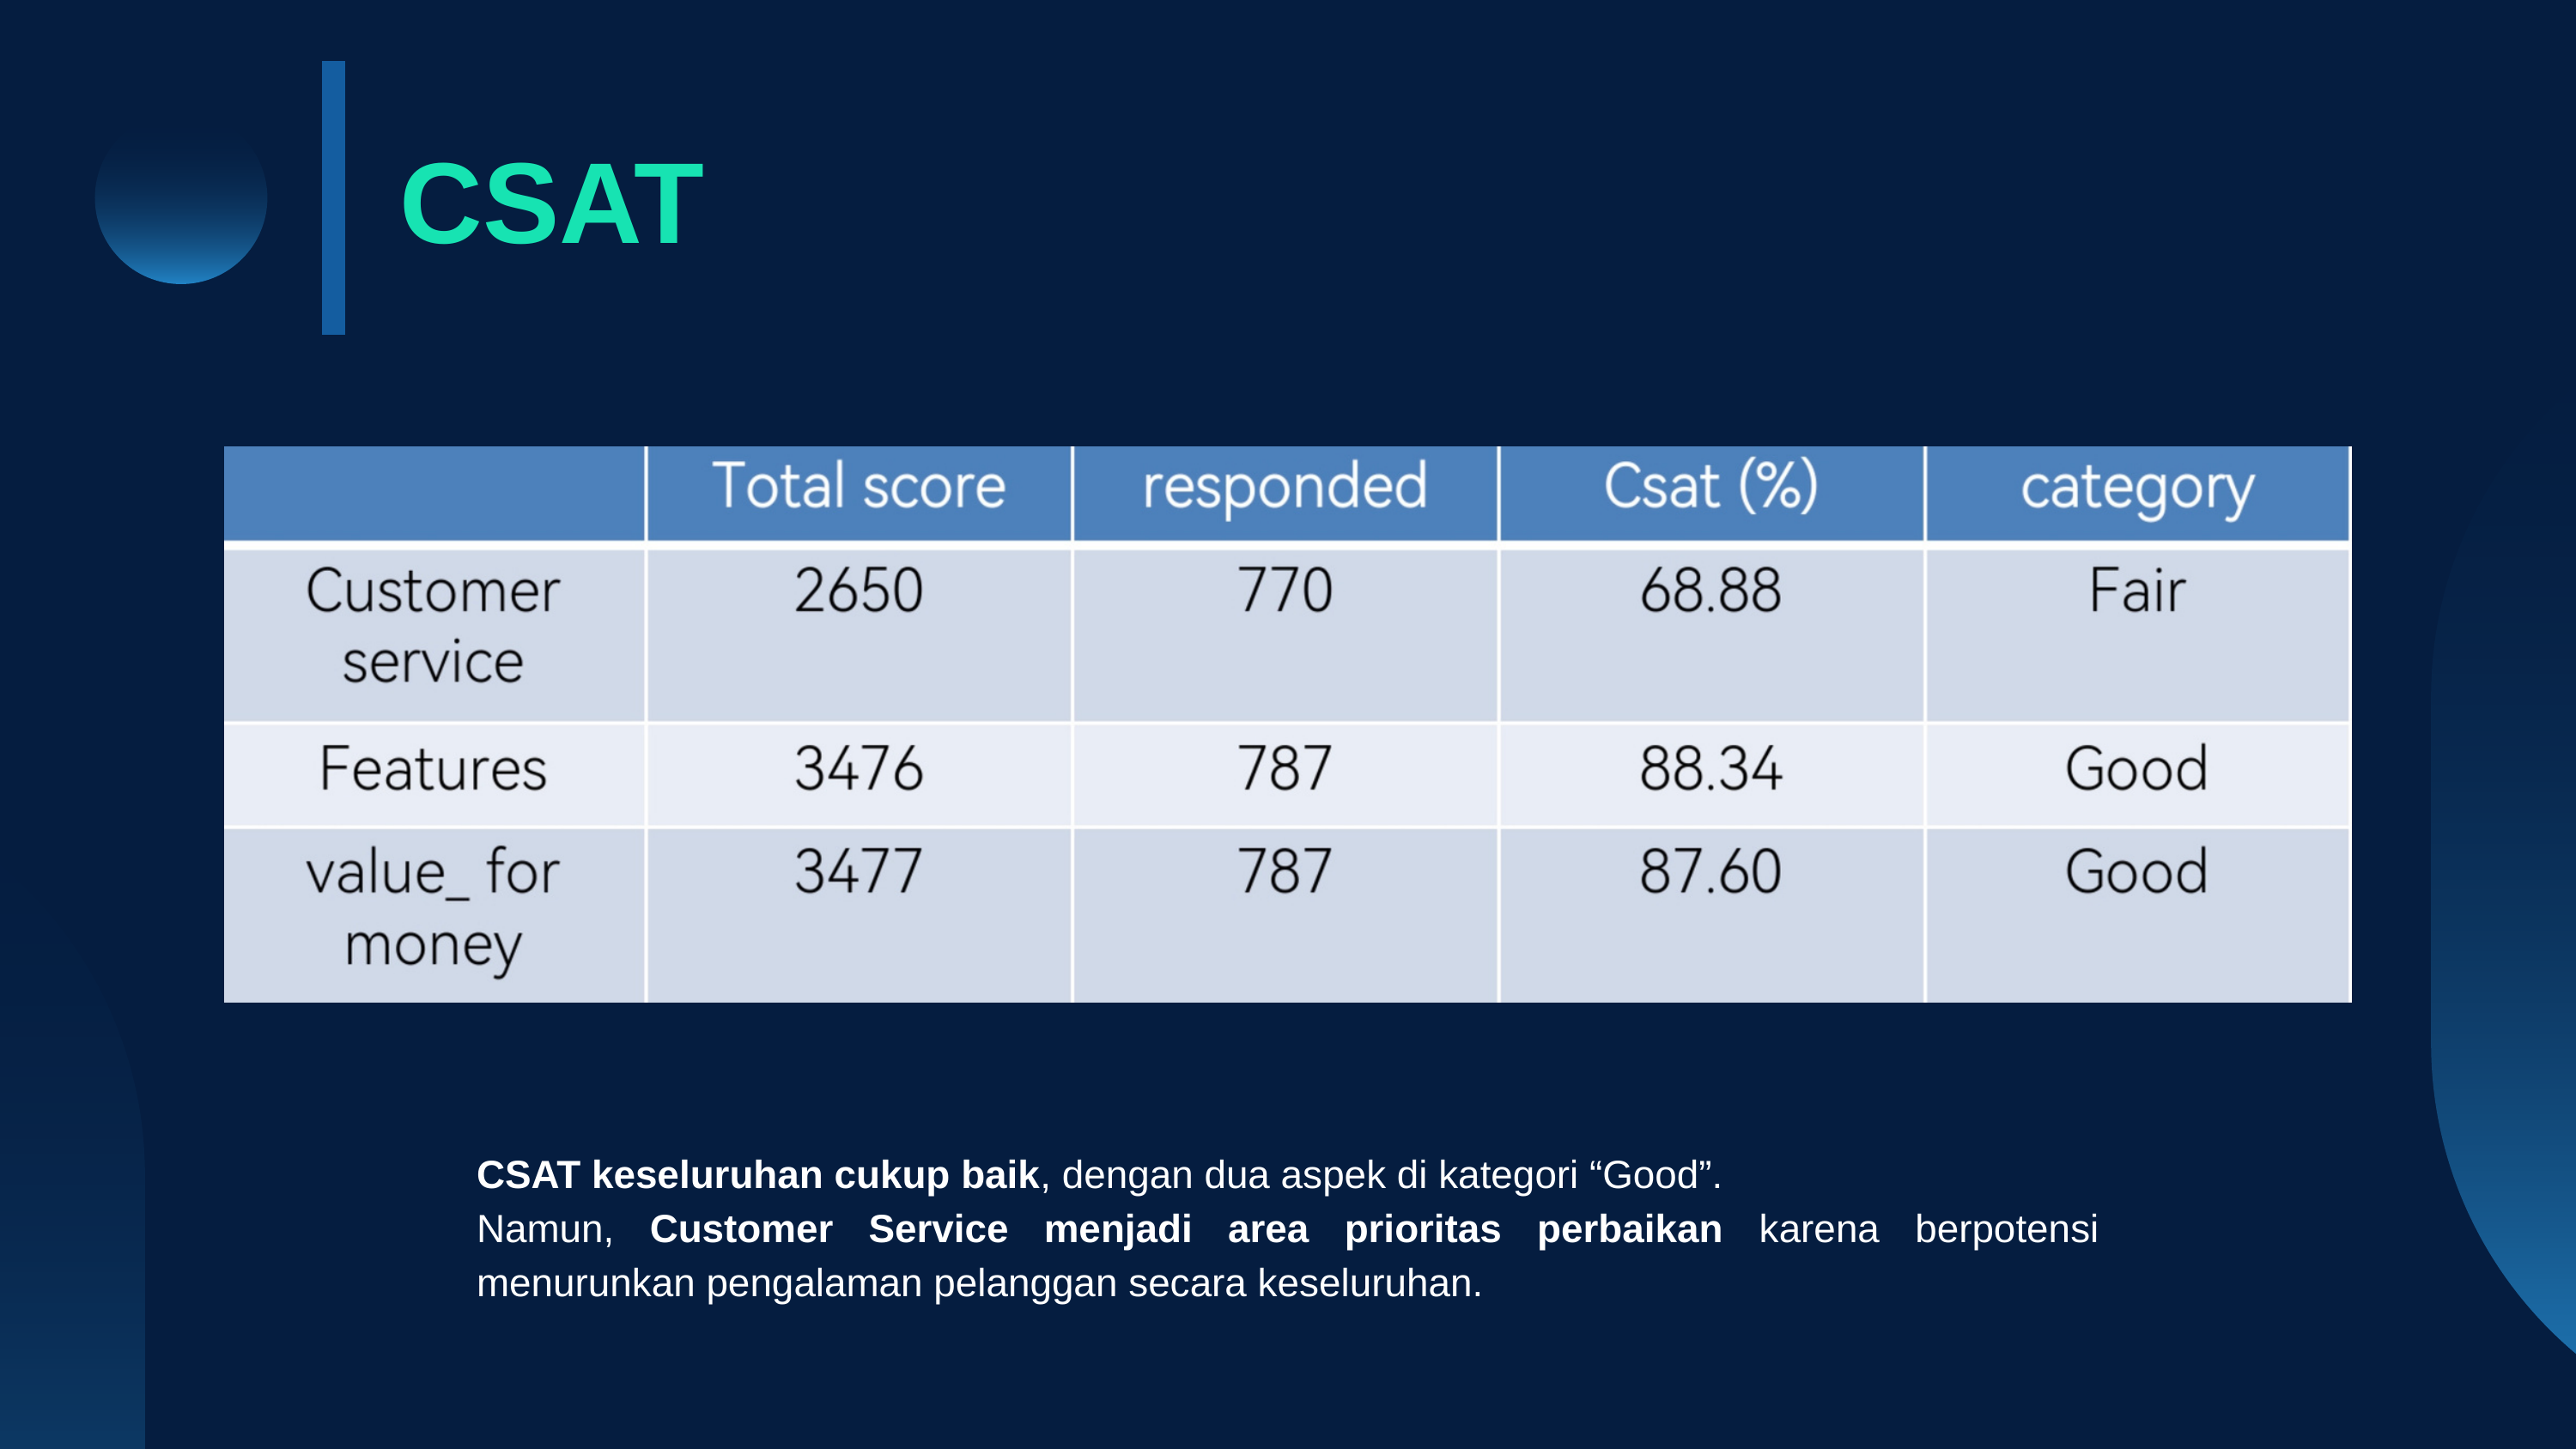

CSAT

CSAT keseluruhan cukup baik, dengan dua aspek di kategori “Good”.
Namun, Customer Service menjadi area prioritas perbaikan karena berpotensi menurunkan pengalaman pelanggan secara keseluruhan.